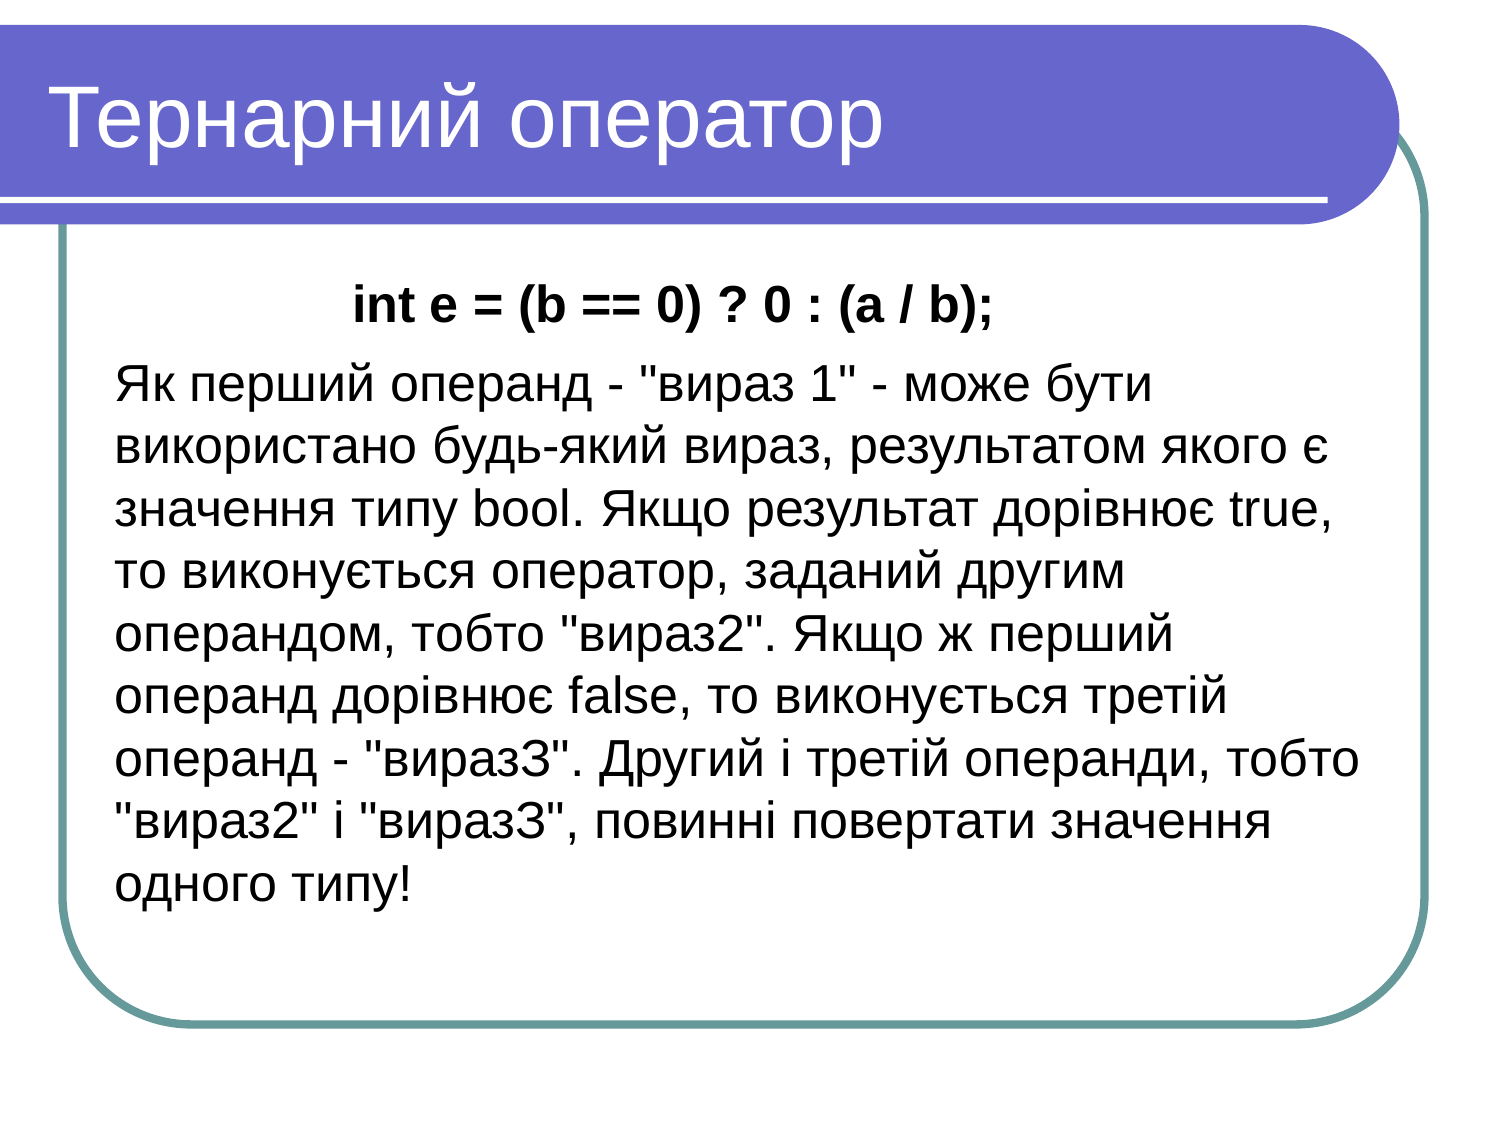

# Тернарний оператор
	      int e = (b == 0) ? 0 : (a / b);
Як перший операнд - "вираз 1" - може бути використано будь-який вираз, результатом якого є значення типу bool. Якщо результат дорівнює true, то виконується оператор, заданий другим операндом, тобто "вираз2". Якщо ж перший операнд дорівнює false, то виконується третій операнд - "виразЗ". Другий і третій операнди, тобто "вираз2" і "виразЗ", повинні повертати значення одного типу!